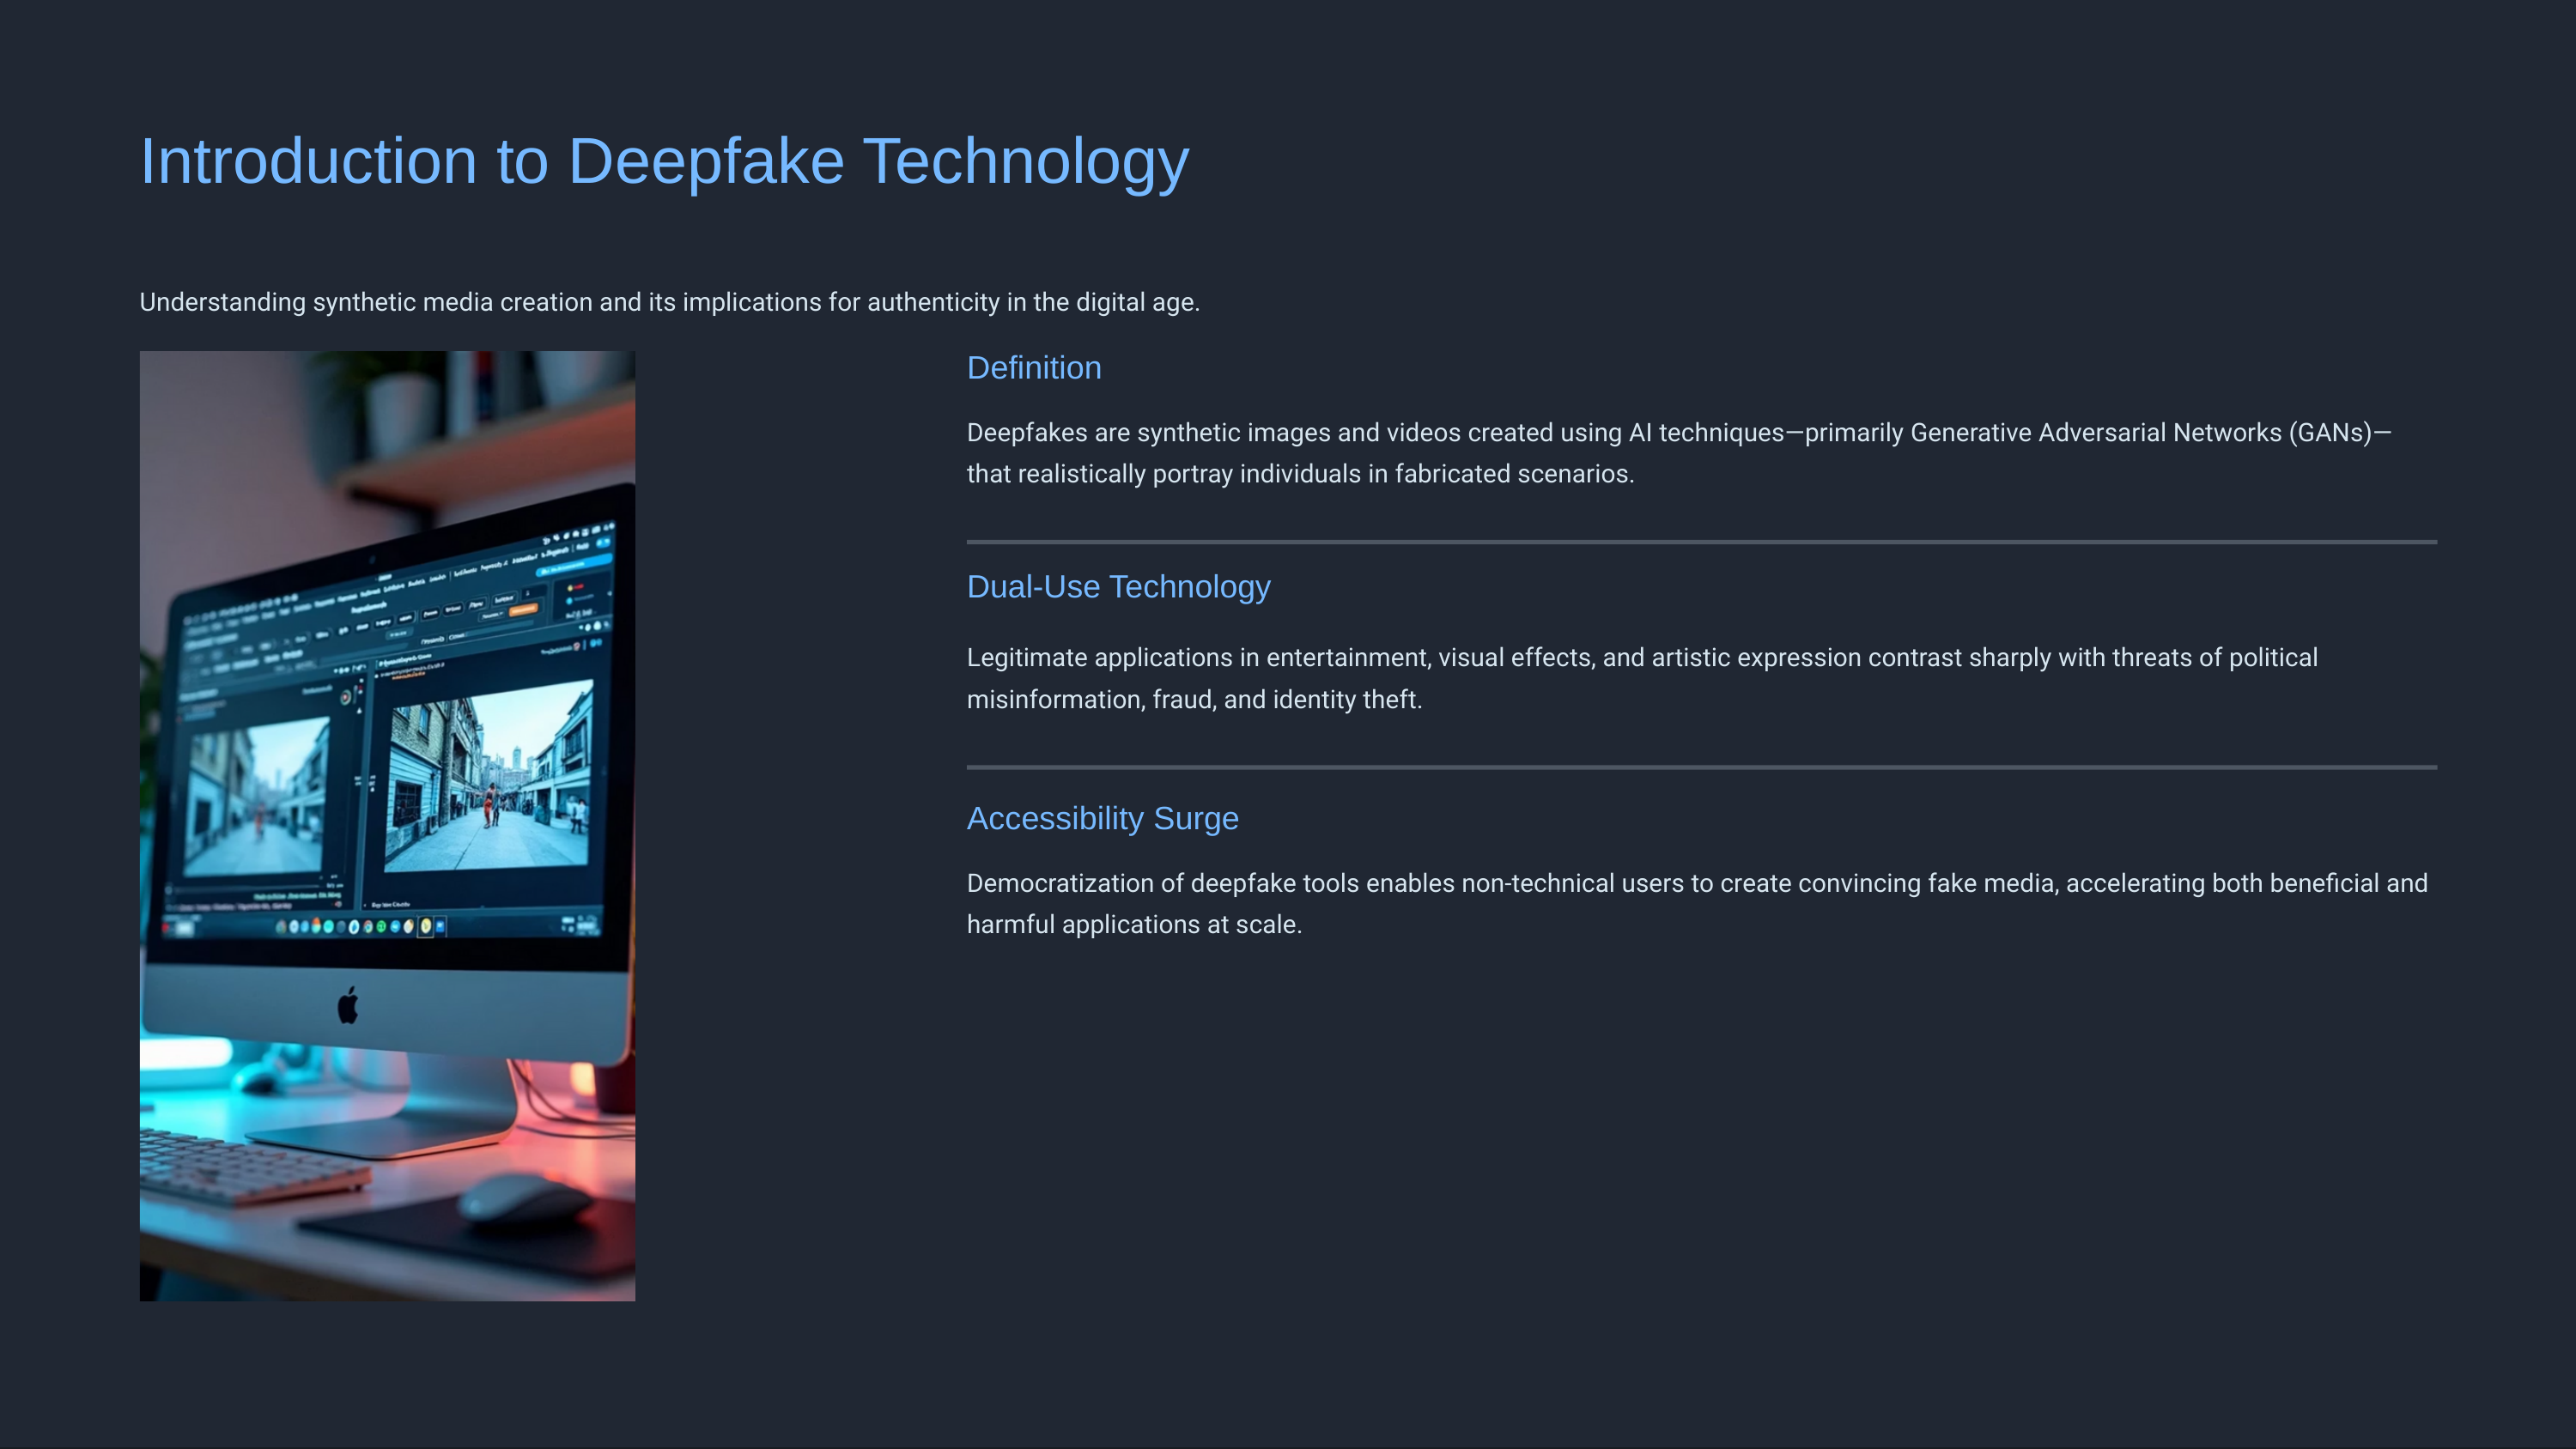

Introduction to Deepfake Technology
Understanding synthetic media creation and its implications for authenticity in the digital age.
Definition

Deepfakes are synthetic images and videos created using AI techniques—primarily Generative Adversarial Networks (GANs)—that realistically portray individuals in fabricated scenarios.

Dual-Use Technology
Legitimate applications in entertainment, visual effects, and artistic expression contrast sharply with threats of political misinformation, fraud, and identity theft.

Accessibility Surge
Democratization of deepfake tools enables non-technical users to create convincing fake media, accelerating both beneficial and harmful applications at scale.